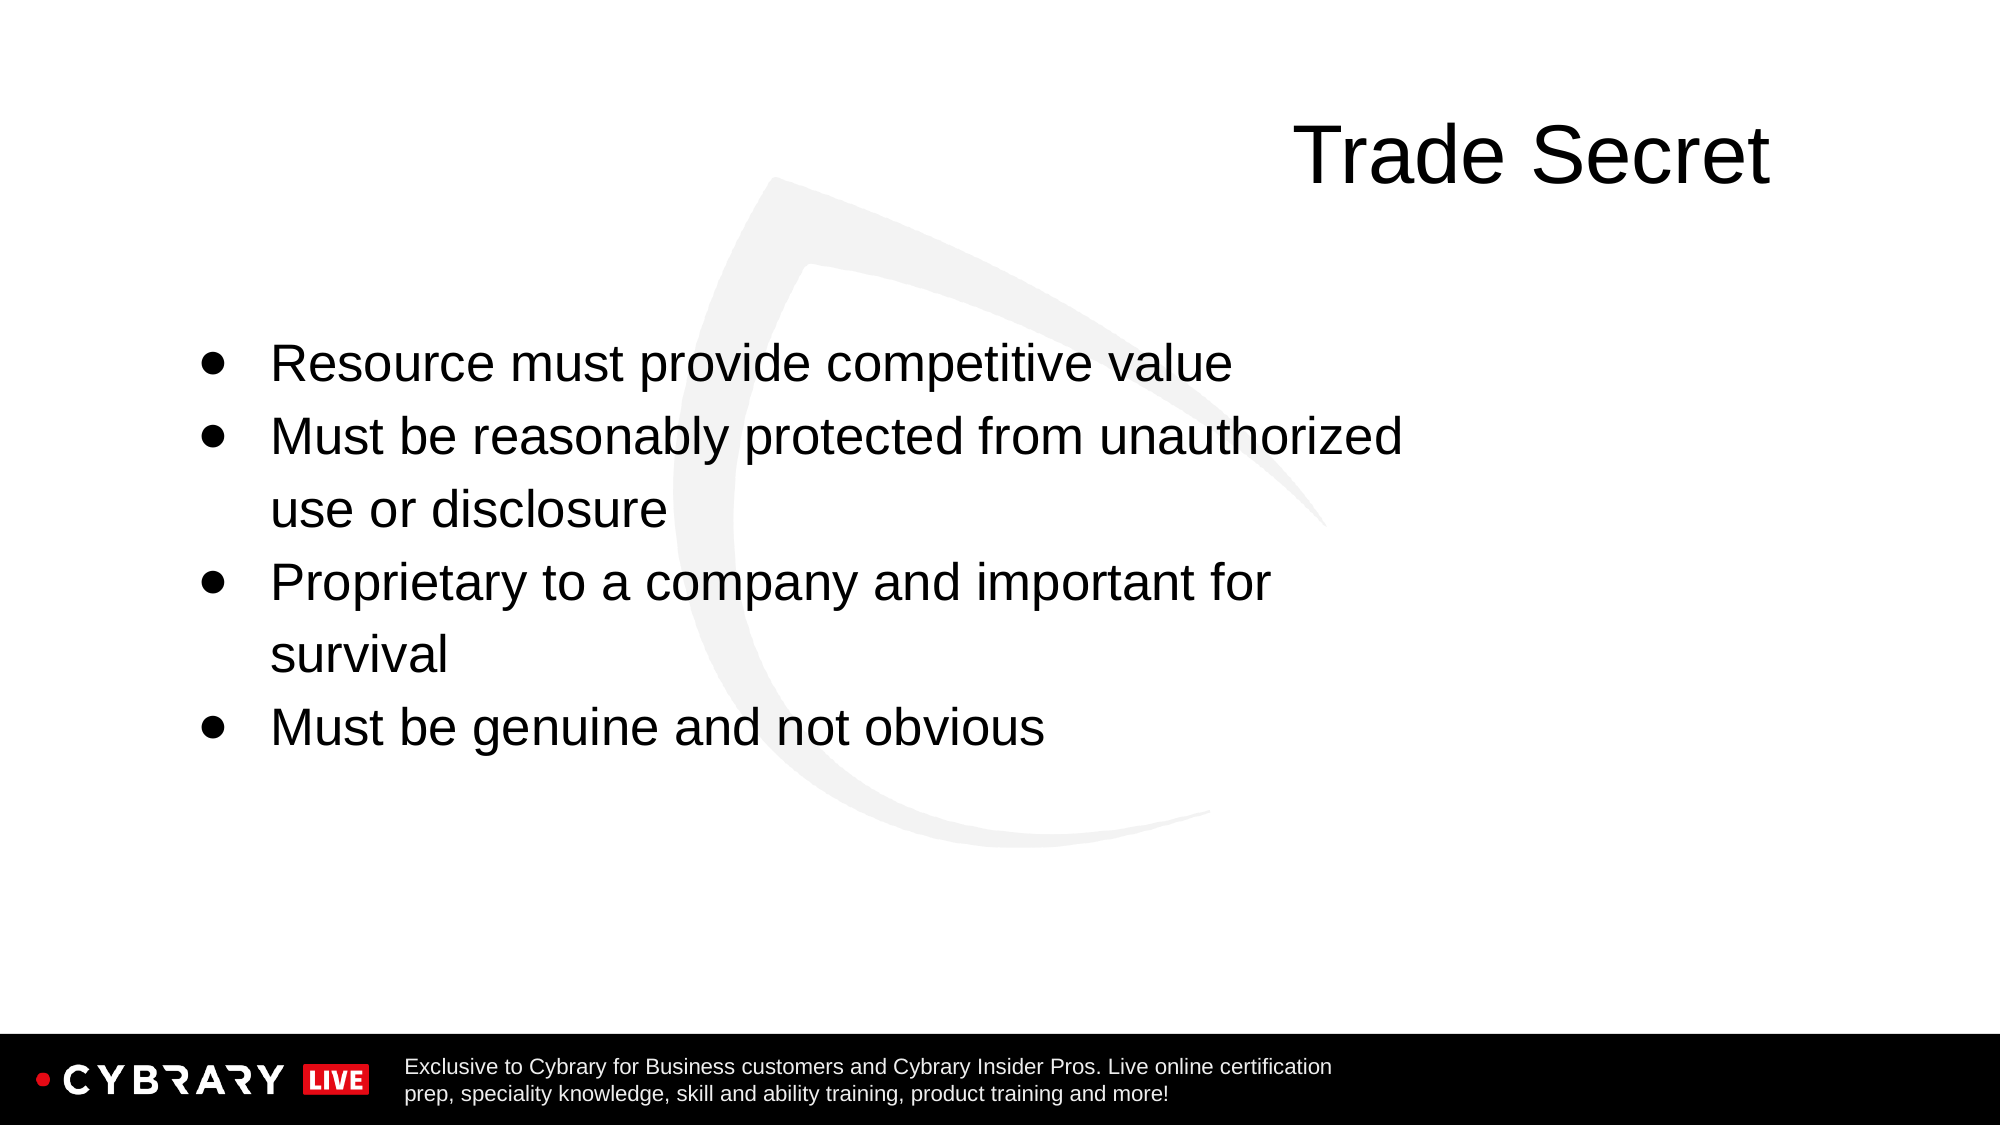

# Trade Secret
Resource must provide competitive value
Must be reasonably protected from unauthorized use or disclosure
Proprietary to a company and important for survival
Must be genuine and not obvious

85